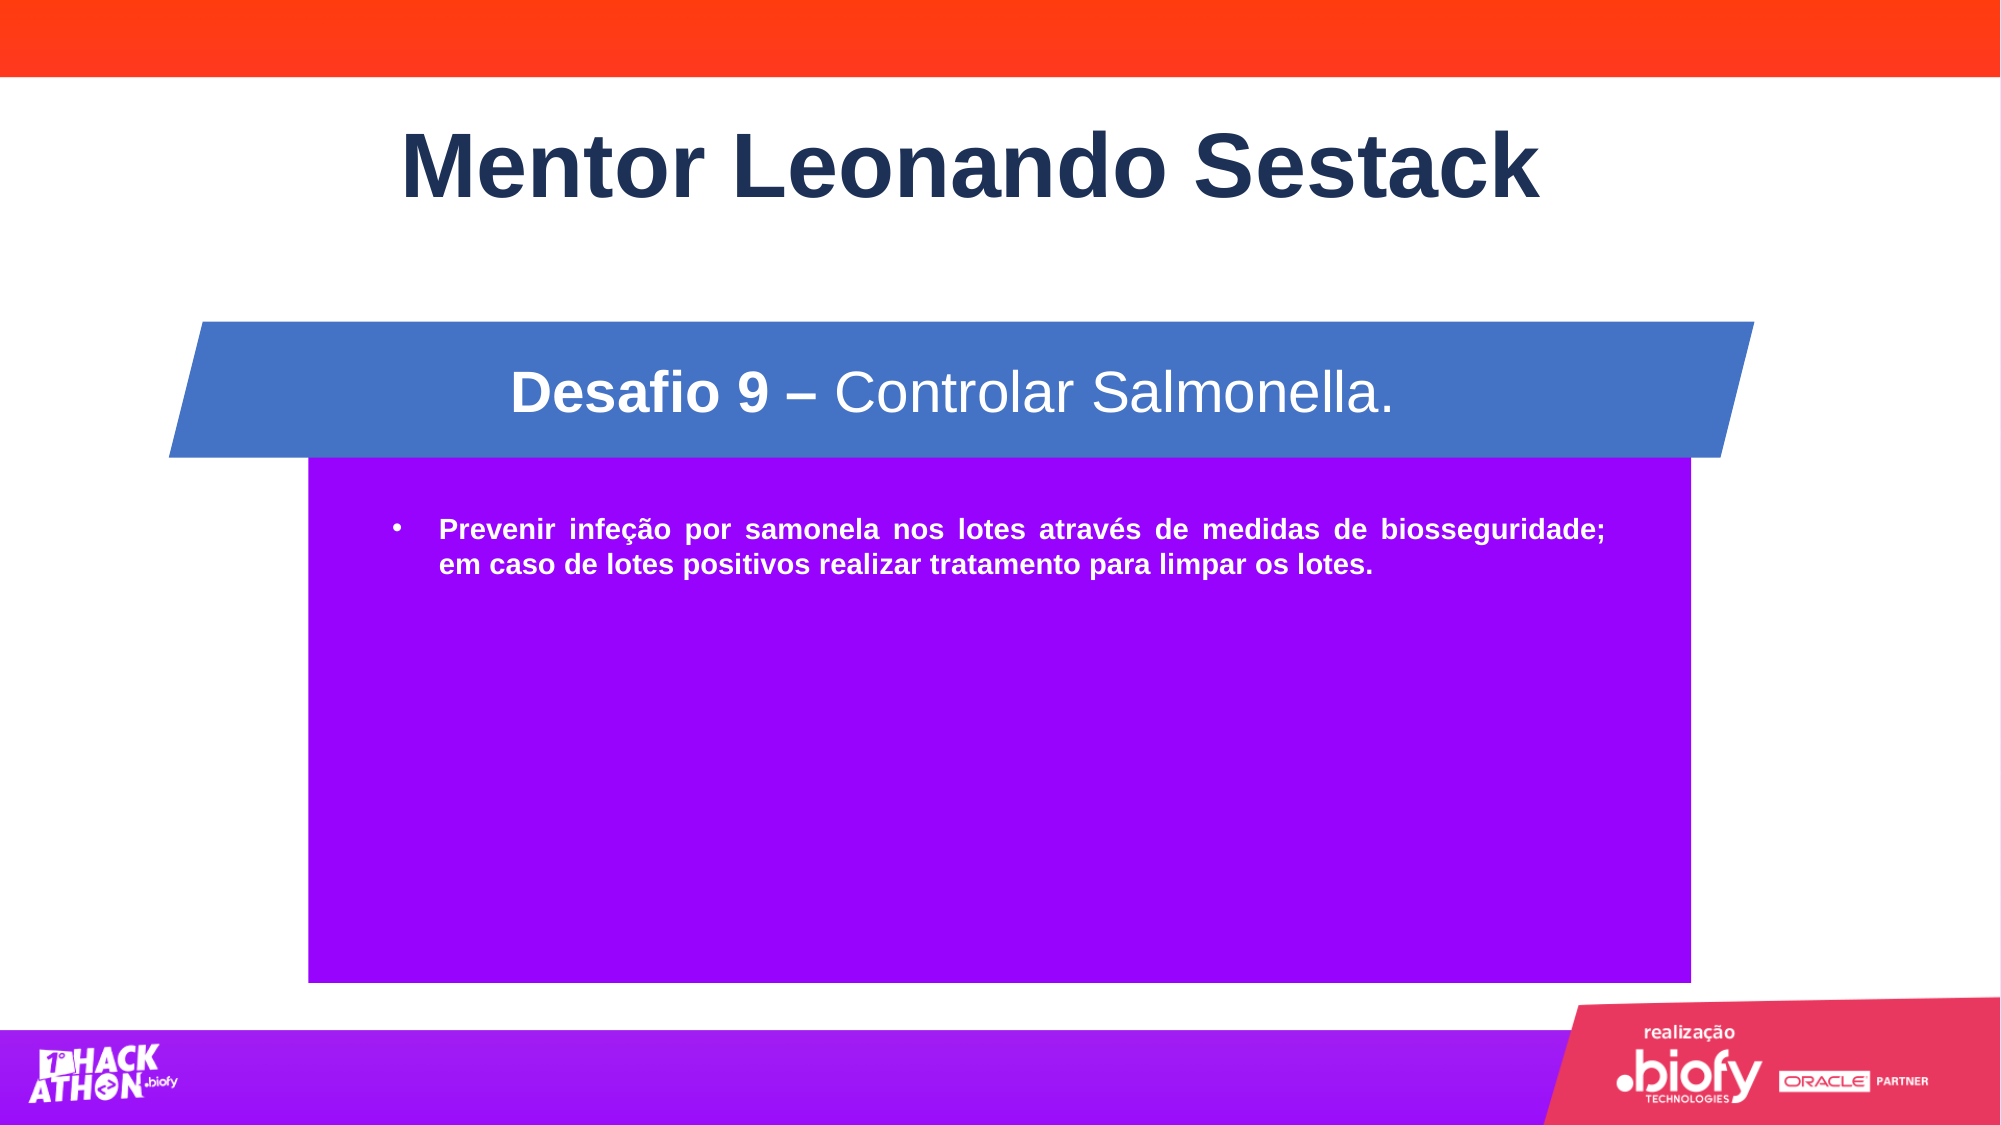

Mentor Leonando Sestack
Desafio 9 – Controlar Salmonella.

Prevenir infeção por samonela nos lotes através de medidas de biosseguridade; em caso de lotes positivos realizar tratamento para limpar os lotes.